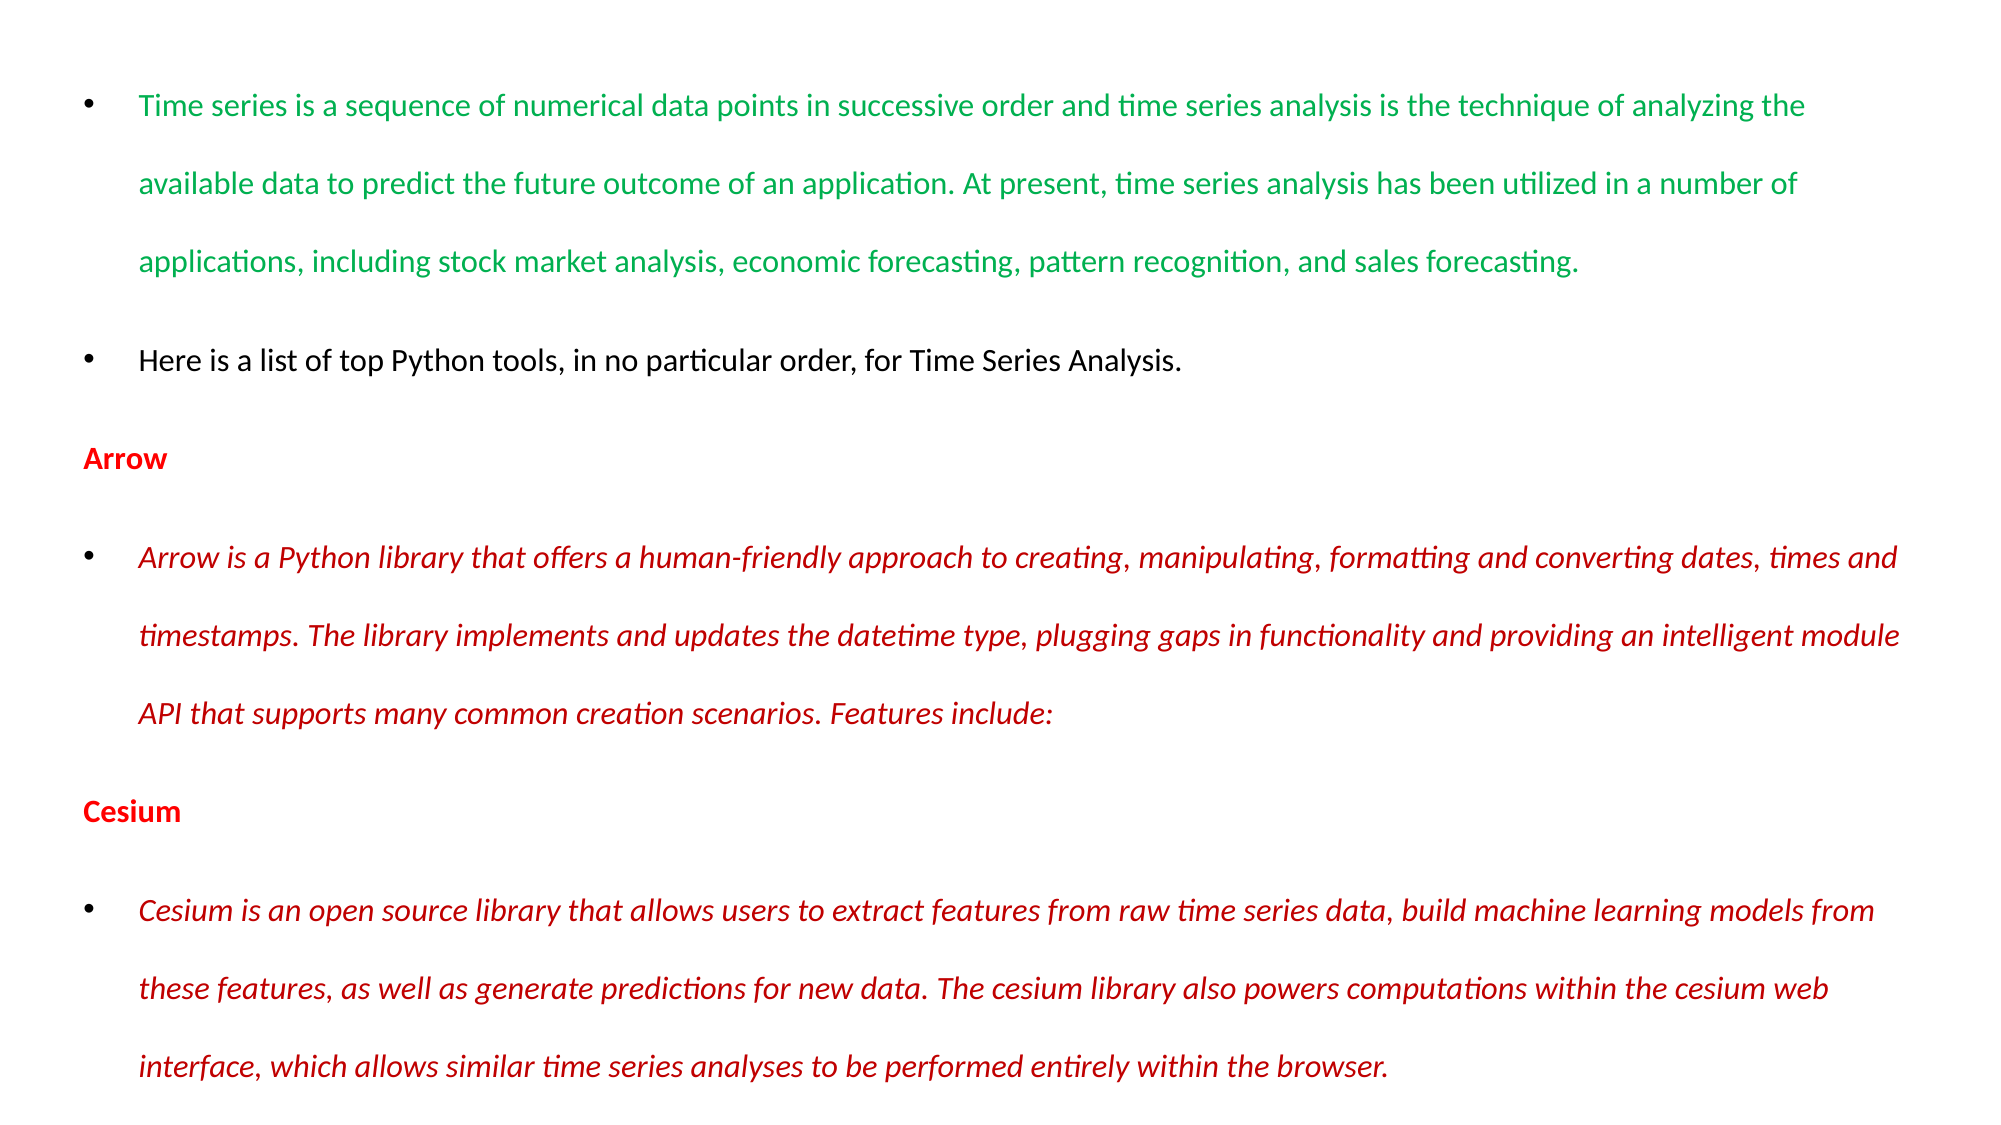

Time series is a sequence of numerical data points in successive order and time series analysis is the technique of analyzing the available data to predict the future outcome of an application. At present, time series analysis has been utilized in a number of applications, including stock market analysis, economic forecasting, pattern recognition, and sales forecasting.
Here is a list of top Python tools, in no particular order, for Time Series Analysis.
Arrow
Arrow is a Python library that offers a human-friendly approach to creating, manipulating, formatting and converting dates, times and timestamps. The library implements and updates the datetime type, plugging gaps in functionality and providing an intelligent module API that supports many common creation scenarios. Features include:
Cesium
Cesium is an open source library that allows users to extract features from raw time series data, build machine learning models from these features, as well as generate predictions for new data. The cesium library also powers computations within the cesium web interface, which allows similar time series analyses to be performed entirely within the browser.